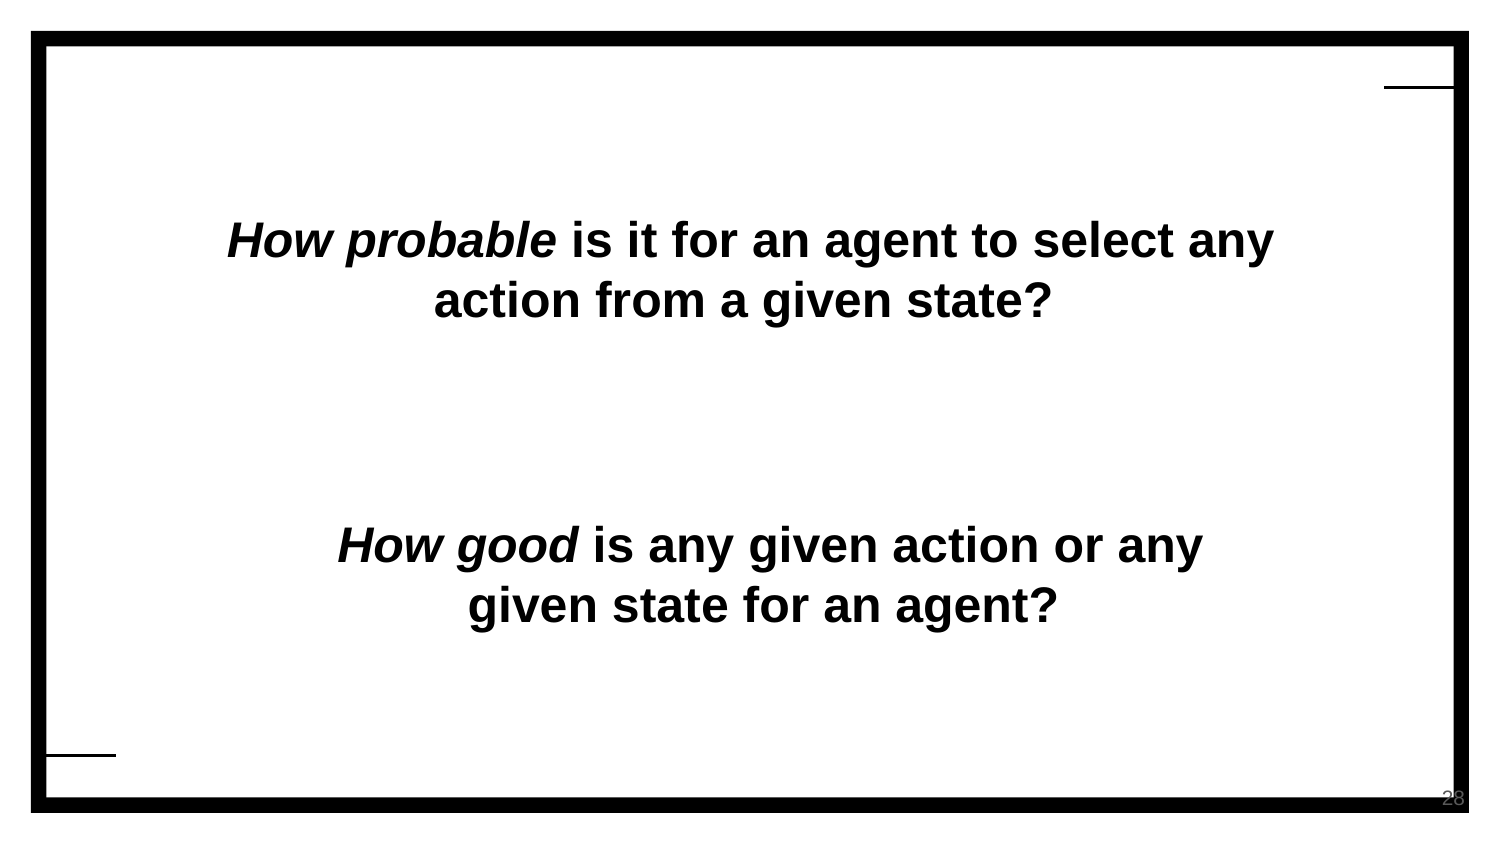

# How probable is it for an agent to select any action from a given state?
How good is any given action or any given state for an agent?
28